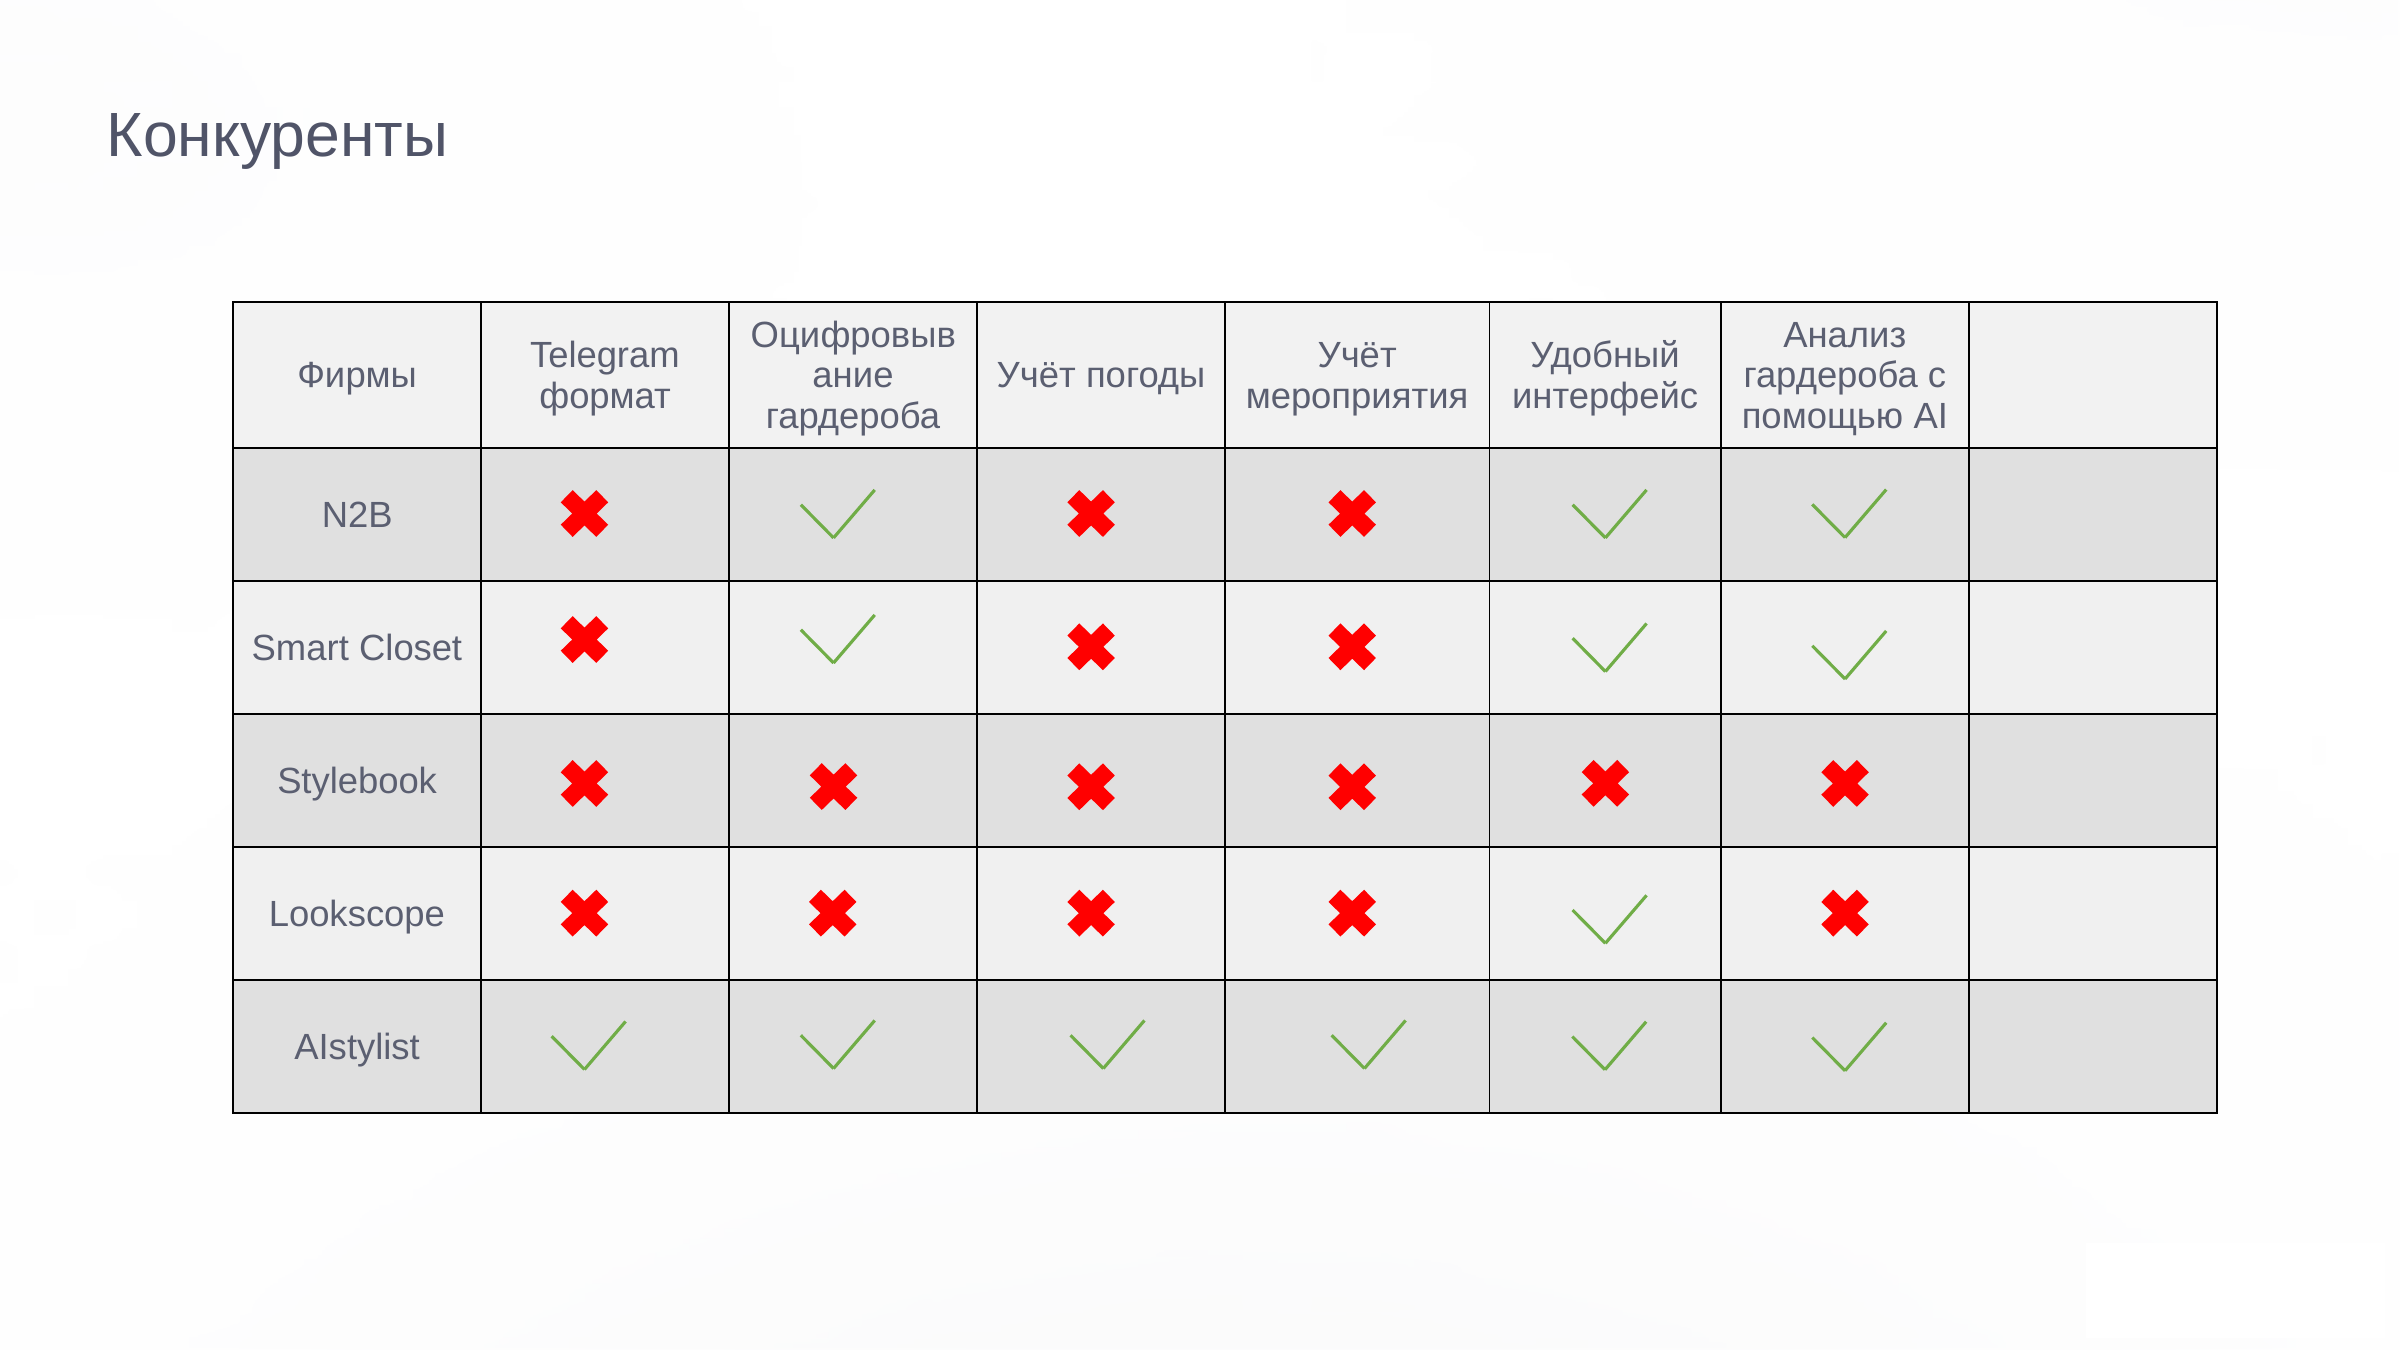

Конкуренты
| Фирмы | Telegram формат | Оцифровывание гардероба | Учёт погоды | Учёт мероприятия | Удобный интерфейс | Анализ гардероба с помощью AI |  |
| --- | --- | --- | --- | --- | --- | --- | --- |
| N2B |  |  |  |  |  |  |  |
| Smart Closet |  |  |  |  |  |  |  |
| Stylebook |  |  |  |  |  |  |  |
| Lookscope |  |  |  |  |  |  |  |
| AIstylist |  |  |  |  |  |  |  |